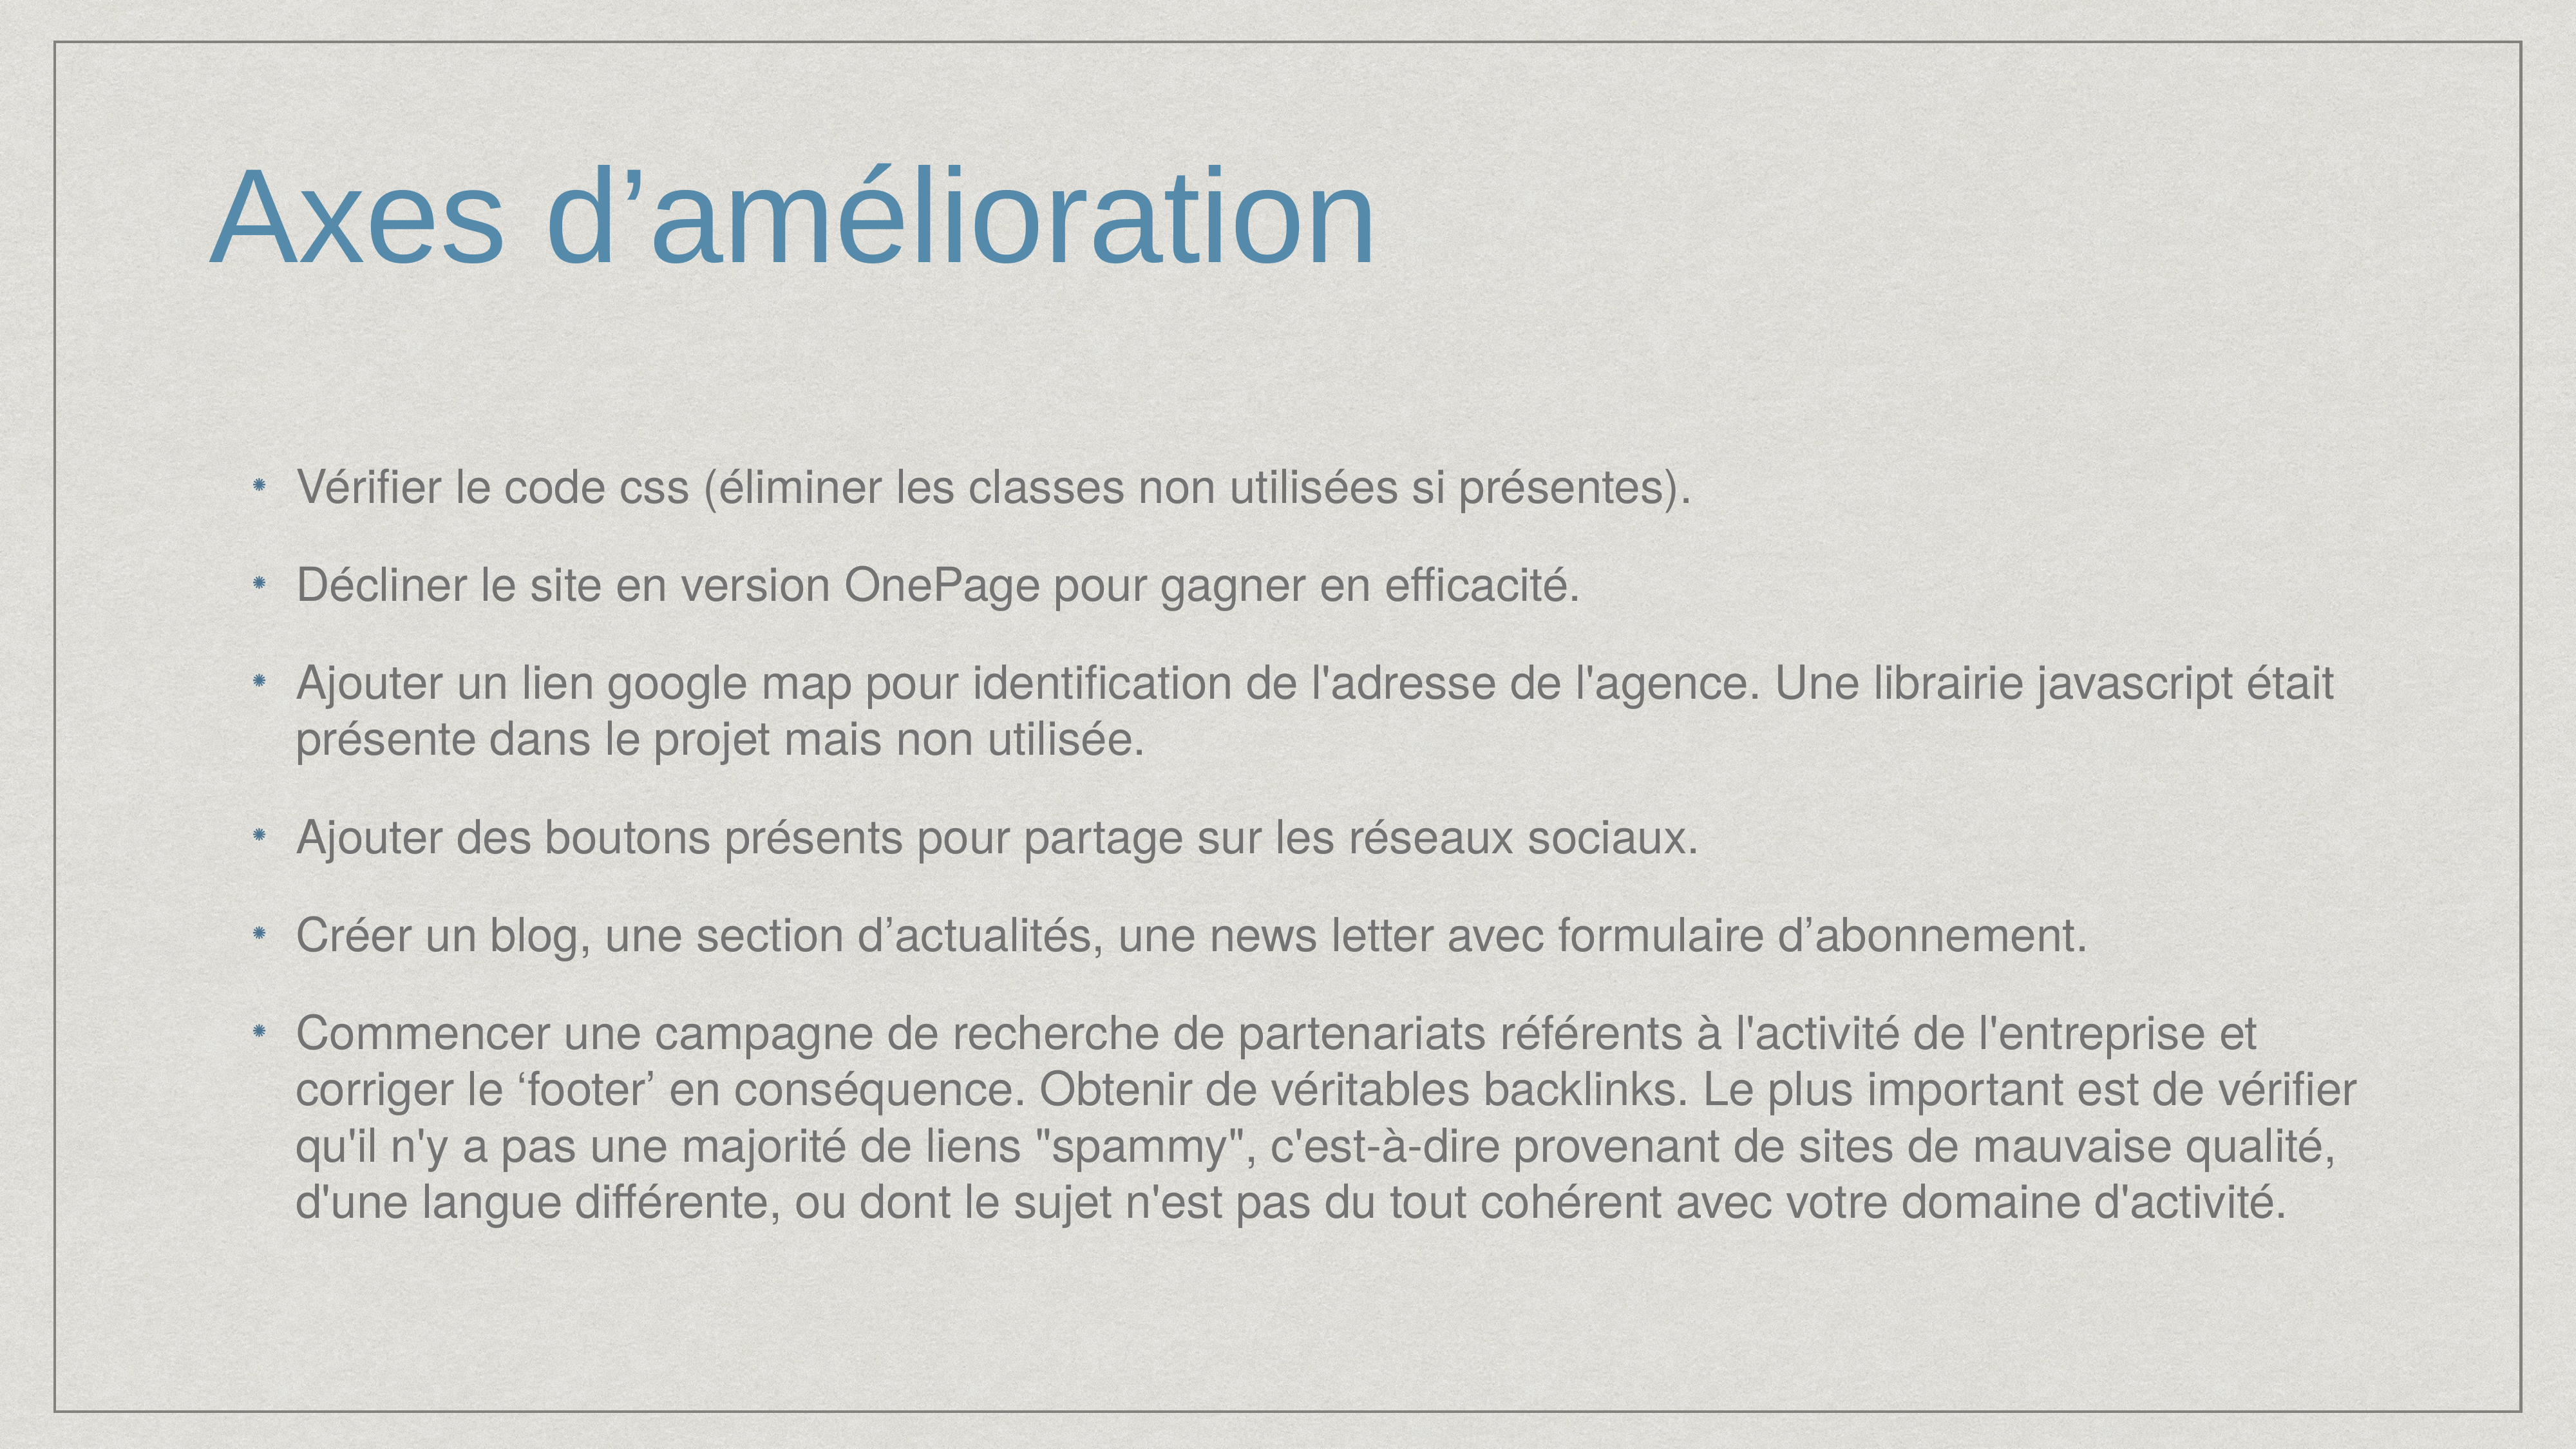

# Axes d’amélioration
Vérifier le code css (éliminer les classes non utilisées si présentes).
Décliner le site en version OnePage pour gagner en efficacité.
Ajouter un lien google map pour identification de l'adresse de l'agence. Une librairie javascript était présente dans le projet mais non utilisée.
Ajouter des boutons présents pour partage sur les réseaux sociaux.
Créer un blog, une section d’actualités, une news letter avec formulaire d’abonnement.
Commencer une campagne de recherche de partenariats référents à l'activité de l'entreprise et corriger le ‘footer’ en conséquence. Obtenir de véritables backlinks. Le plus important est de vérifier qu'il n'y a pas une majorité de liens "spammy", c'est-à-dire provenant de sites de mauvaise qualité,  d'une langue différente, ou dont le sujet n'est pas du tout cohérent avec votre domaine d'activité.